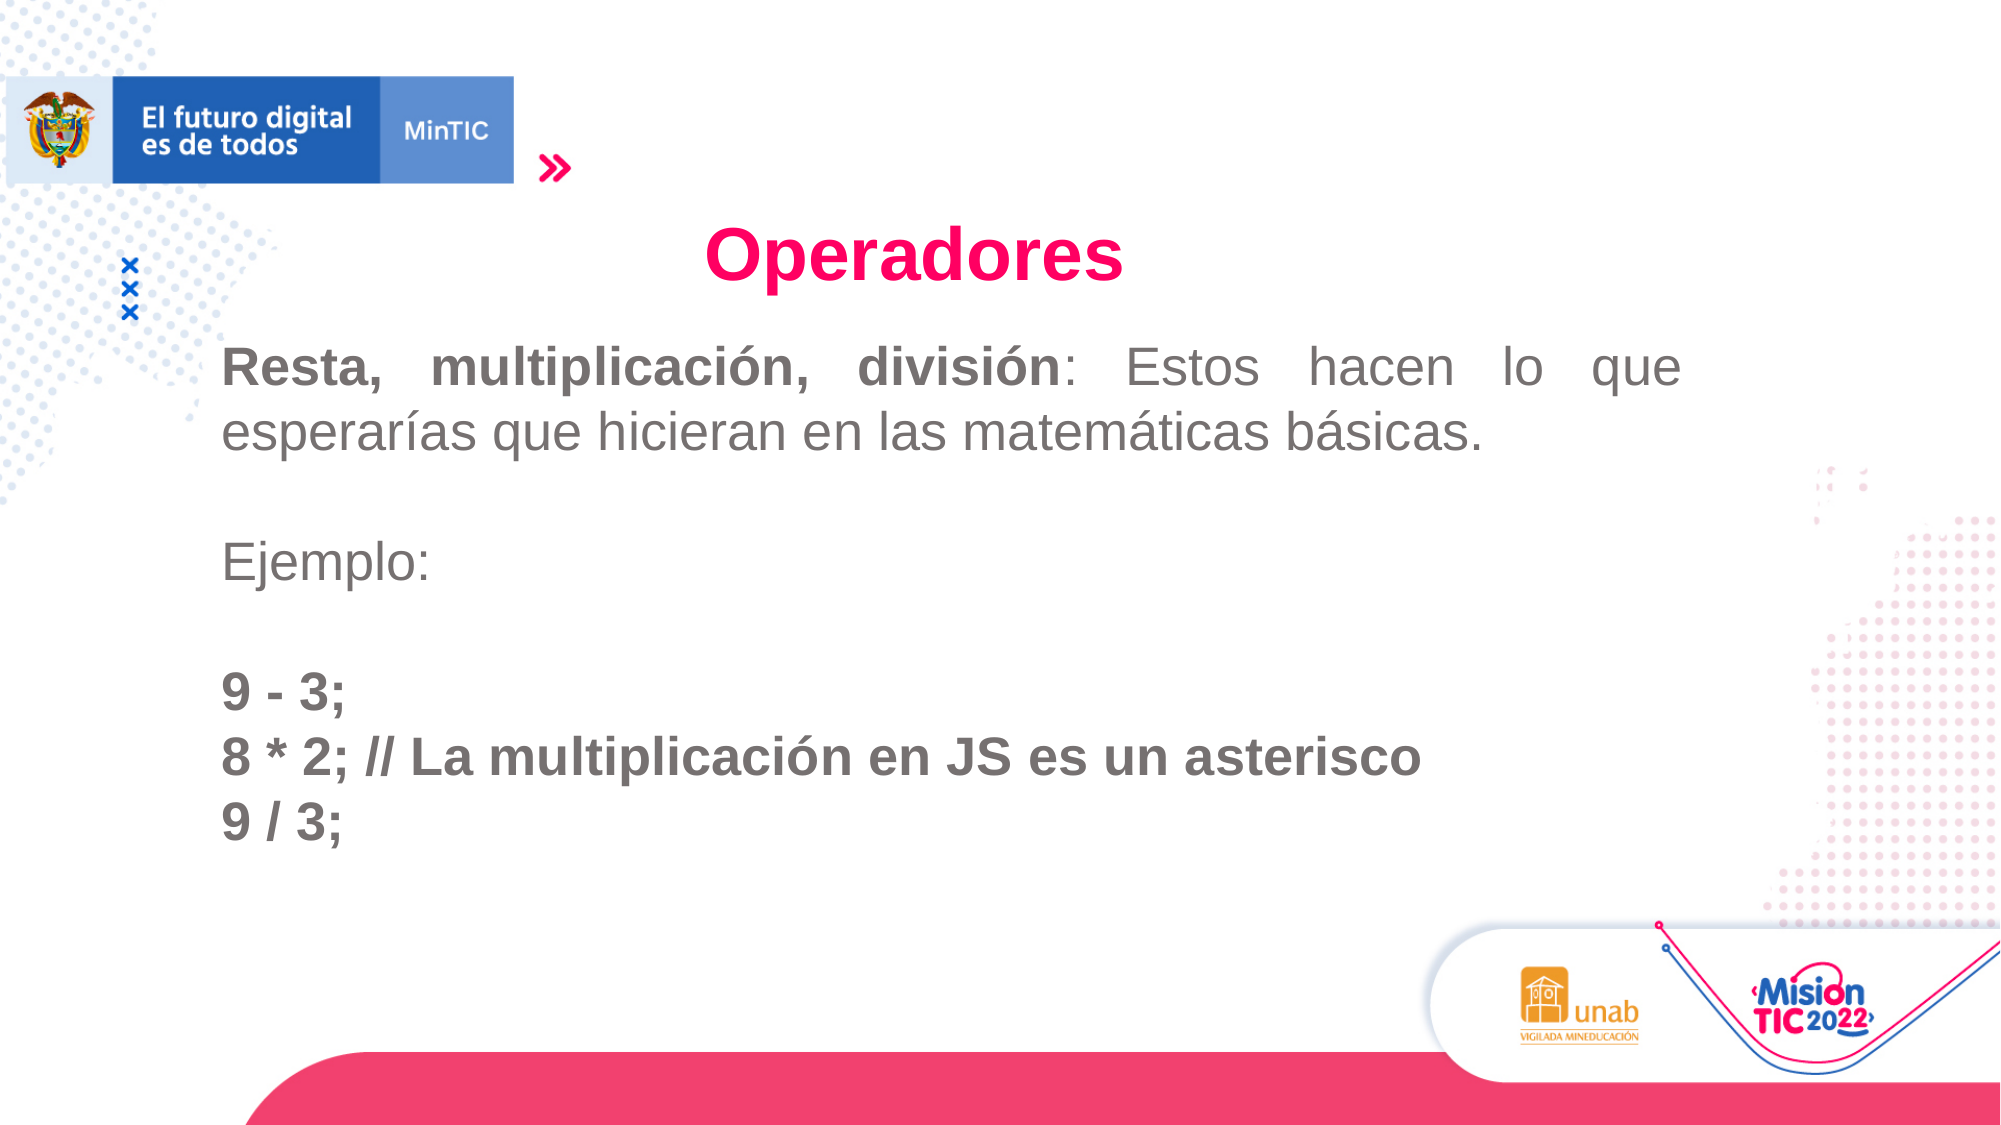

Operadores
Resta, multiplicación, división: Estos hacen lo que esperarías que hicieran en las matemáticas básicas.

Ejemplo:

9 - 3;
8 * 2; // La multiplicación en JS es un asterisco
9 / 3;